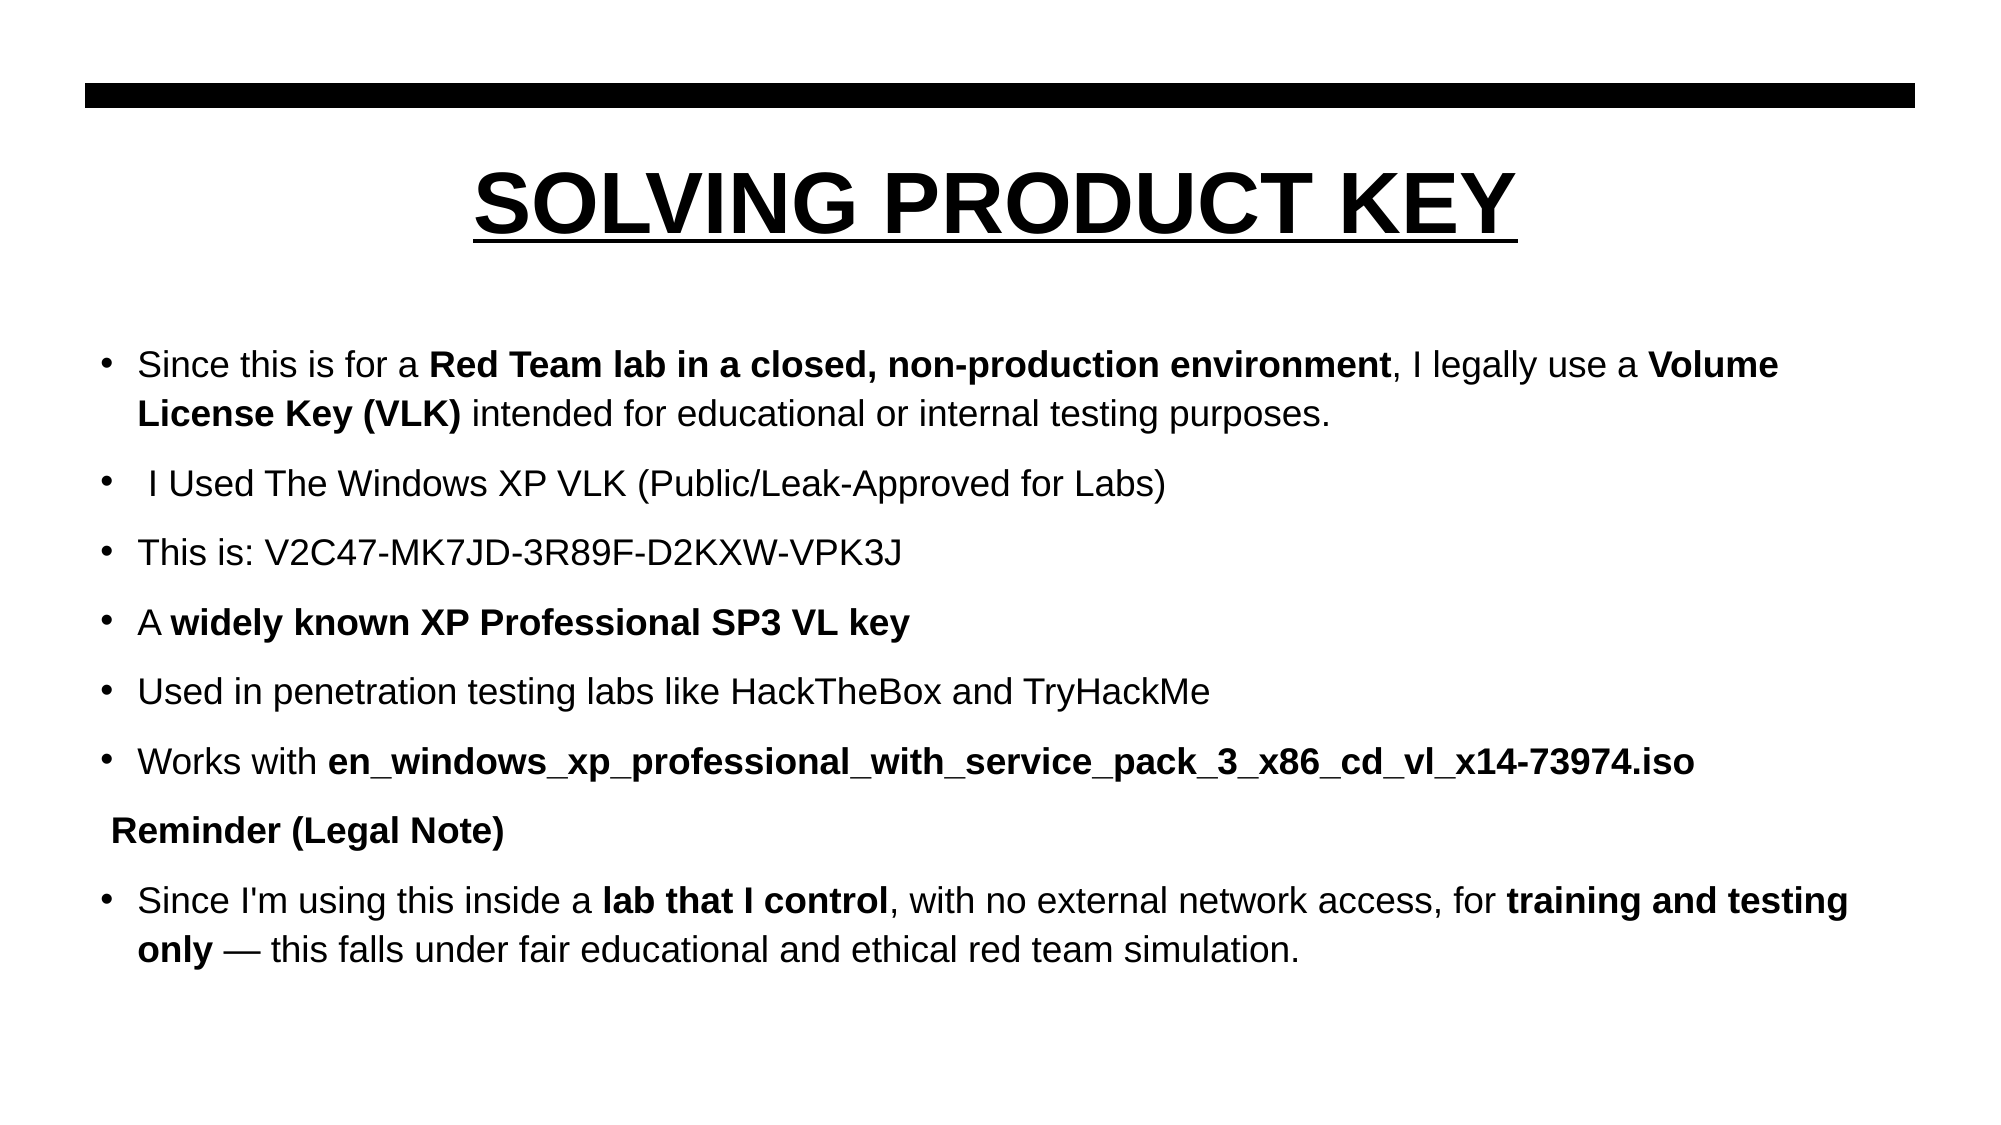

# SOLVING PRODUCT KEY
Since this is for a Red Team lab in a closed, non-production environment, I legally use a Volume License Key (VLK) intended for educational or internal testing purposes.
 I Used The Windows XP VLK (Public/Leak-Approved for Labs)
This is: V2C47-MK7JD-3R89F-D2KXW-VPK3J
A widely known XP Professional SP3 VL key
Used in penetration testing labs like HackTheBox and TryHackMe
Works with en_windows_xp_professional_with_service_pack_3_x86_cd_vl_x14-73974.iso
 Reminder (Legal Note)
Since I'm using this inside a lab that I control, with no external network access, for training and testing only — this falls under fair educational and ethical red team simulation.